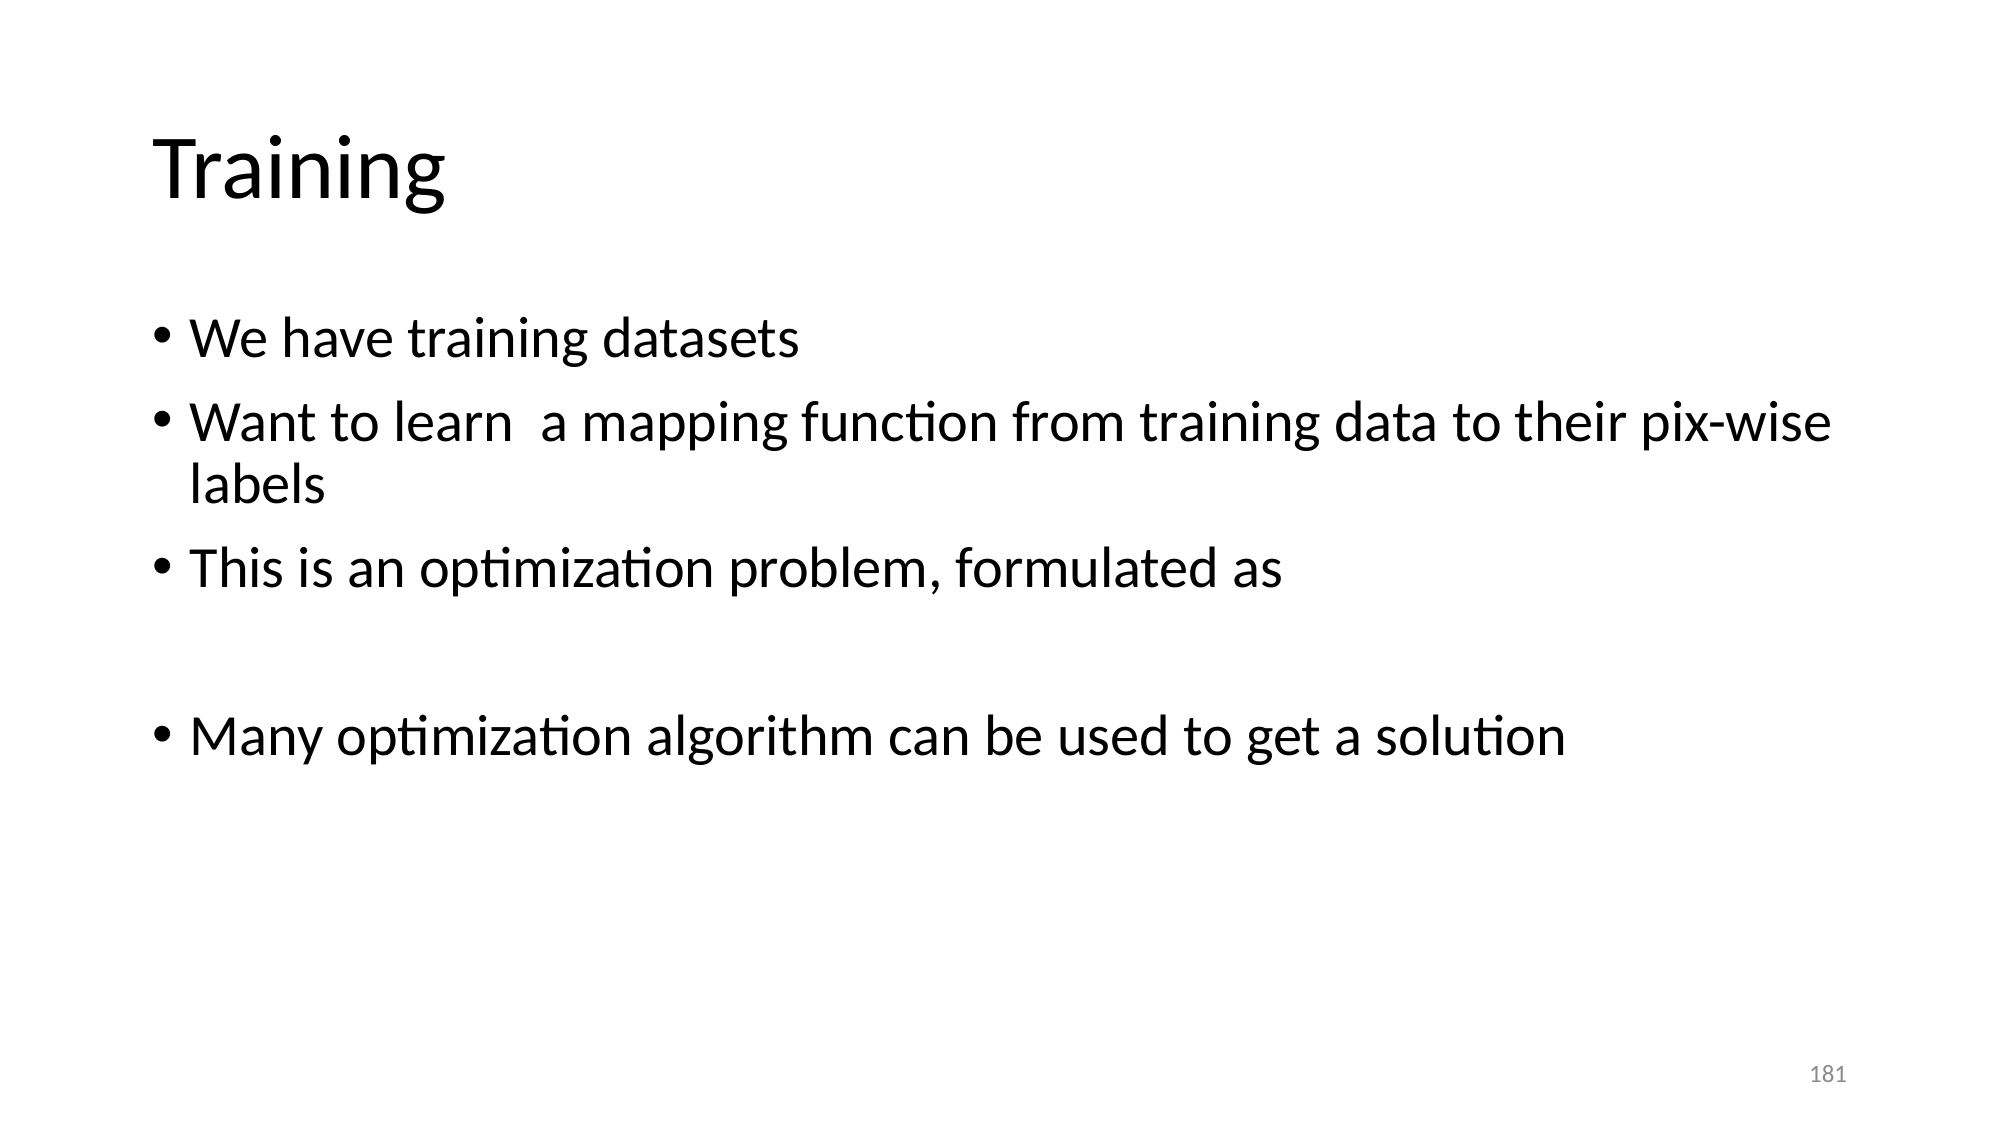

# Training
We have training datasets
Want to learn  a mapping function from training data to their pix-wise labels
This is an optimization problem, formulated as

Many optimization algorithm can be used to get a solution

181